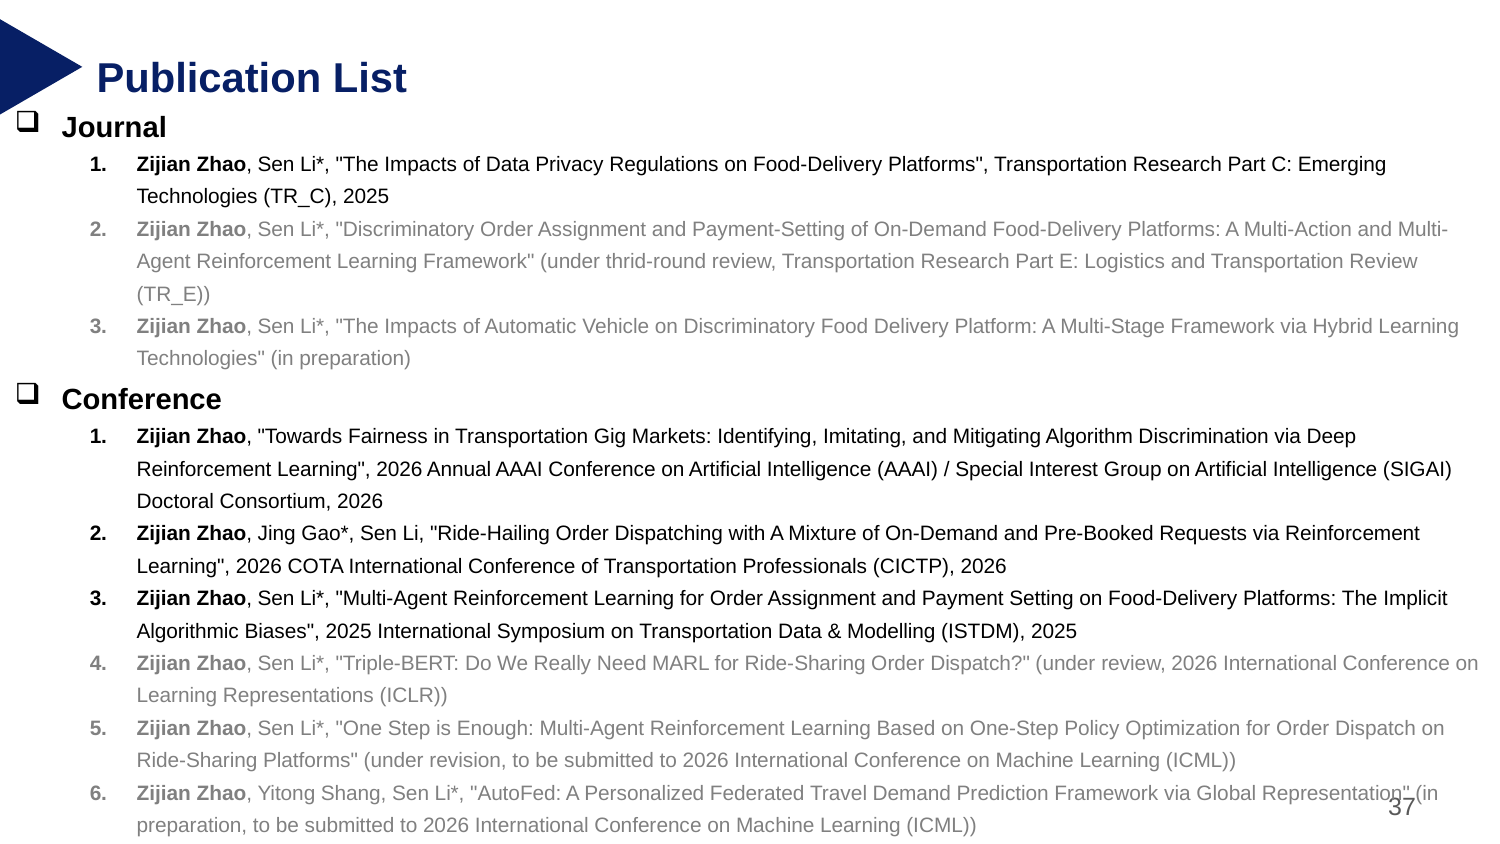

Publication List
Journal
Zijian Zhao, Sen Li*, "The Impacts of Data Privacy Regulations on Food-Delivery Platforms", Transportation Research Part C: Emerging Technologies (TR_C), 2025
Zijian Zhao, Sen Li*, "Discriminatory Order Assignment and Payment-Setting of On-Demand Food-Delivery Platforms: A Multi-Action and Multi-Agent Reinforcement Learning Framework" (under thrid-round review, Transportation Research Part E: Logistics and Transportation Review (TR_E))
Zijian Zhao, Sen Li*, "The Impacts of Automatic Vehicle on Discriminatory Food Delivery Platform: A Multi-Stage Framework via Hybrid Learning Technologies" (in preparation)
Conference
Zijian Zhao, "Towards Fairness in Transportation Gig Markets: Identifying, Imitating, and Mitigating Algorithm Discrimination via Deep Reinforcement Learning", 2026 Annual AAAI Conference on Artificial Intelligence (AAAI) / Special Interest Group on Artificial Intelligence (SIGAI) Doctoral Consortium, 2026
Zijian Zhao, Jing Gao*, Sen Li, "Ride-Hailing Order Dispatching with A Mixture of On-Demand and Pre-Booked Requests via Reinforcement Learning", 2026 COTA International Conference of Transportation Professionals (CICTP), 2026
Zijian Zhao, Sen Li*, "Multi-Agent Reinforcement Learning for Order Assignment and Payment Setting on Food-Delivery Platforms: The Implicit Algorithmic Biases", 2025 International Symposium on Transportation Data & Modelling (ISTDM), 2025
Zijian Zhao, Sen Li*, "Triple-BERT: Do We Really Need MARL for Ride-Sharing Order Dispatch?" (under review, 2026 International Conference on Learning Representations (ICLR))
Zijian Zhao, Sen Li*, "One Step is Enough: Multi-Agent Reinforcement Learning Based on One-Step Policy Optimization for Order Dispatch on Ride-Sharing Platforms" (under revision, to be submitted to 2026 International Conference on Machine Learning (ICML))
Zijian Zhao, Yitong Shang, Sen Li*, "AutoFed: A Personalized Federated Travel Demand Prediction Framework via Global Representation" (in preparation, to be submitted to 2026 International Conference on Machine Learning (ICML))